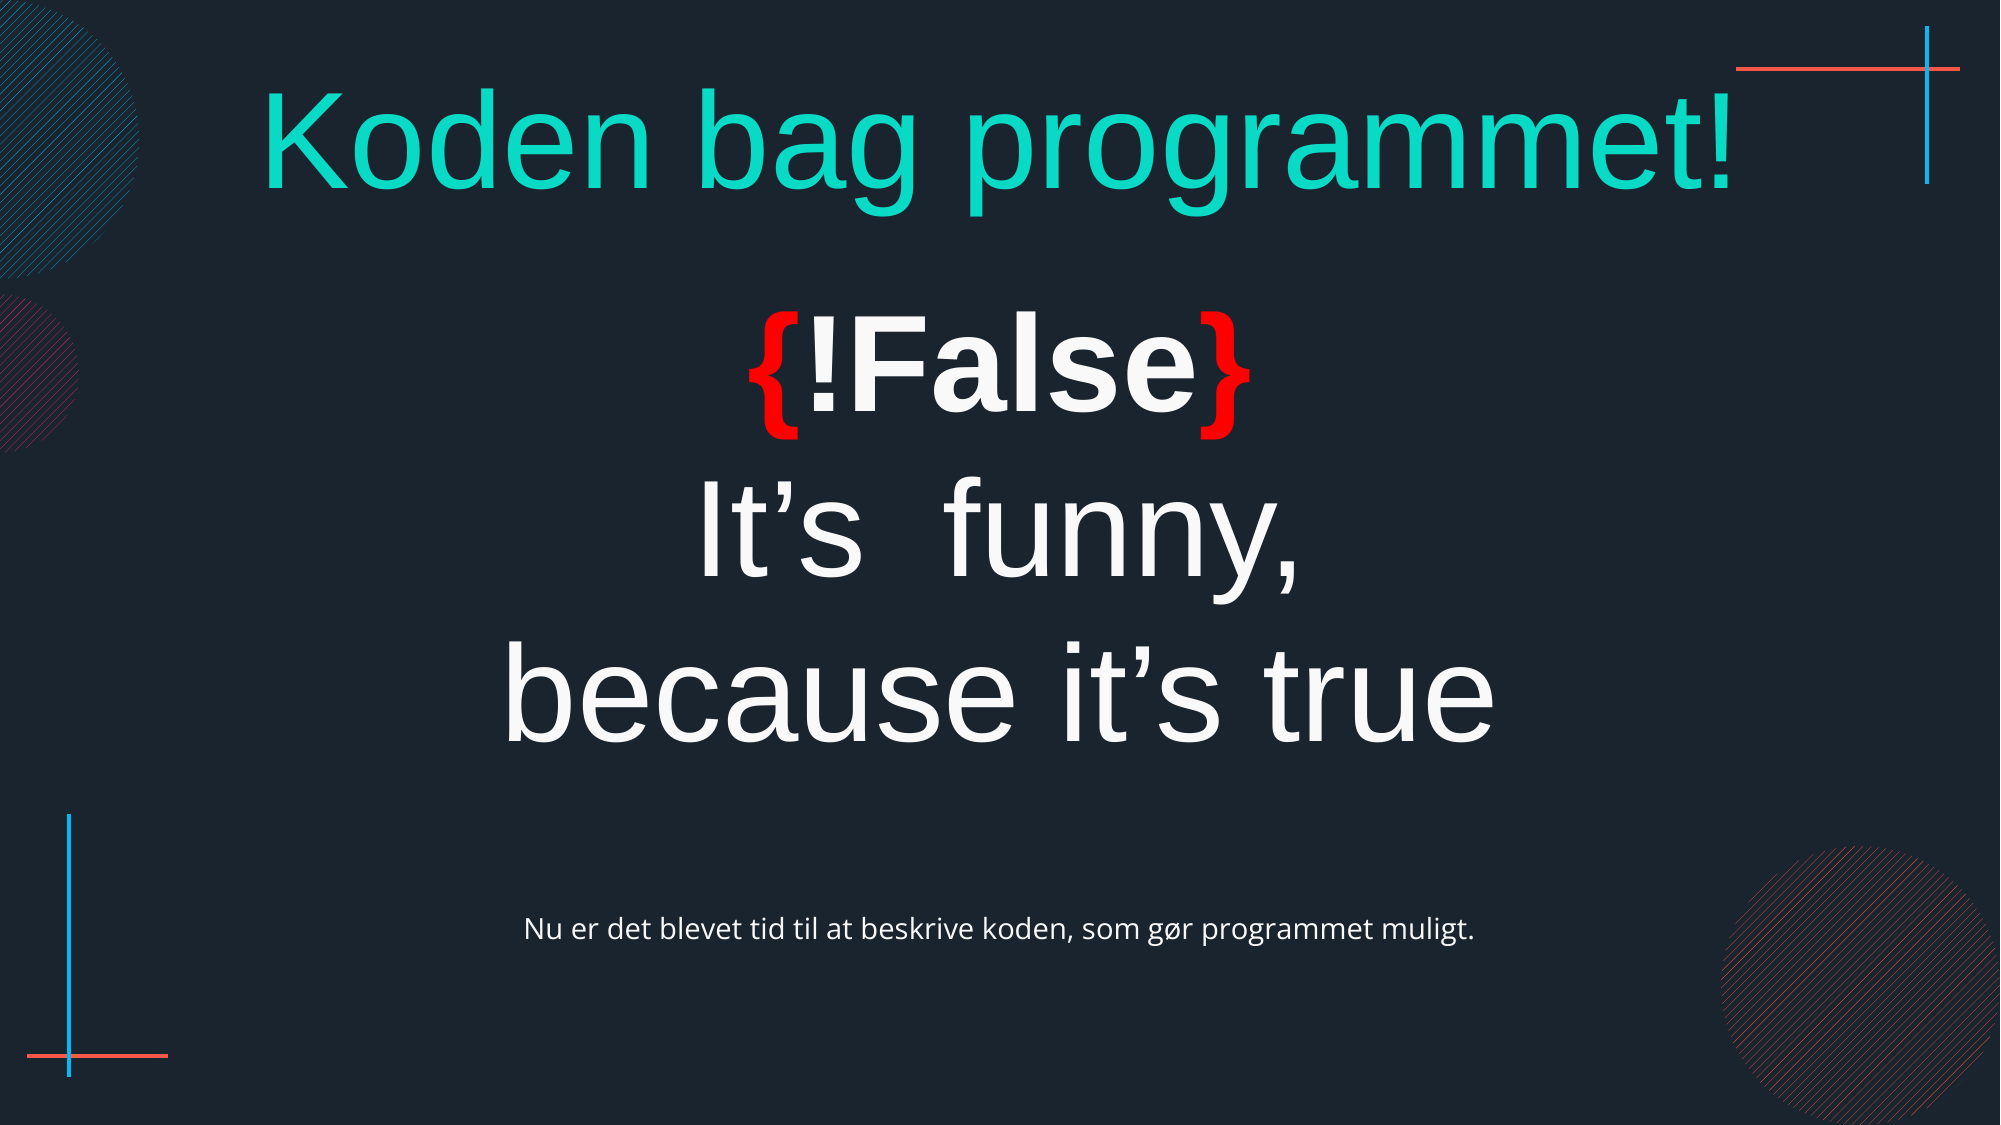

Koden bag programmet!
{!False}
It’s  funny,
because it’s true
Nu er det blevet tid til at beskrive koden, som gør programmet muligt.